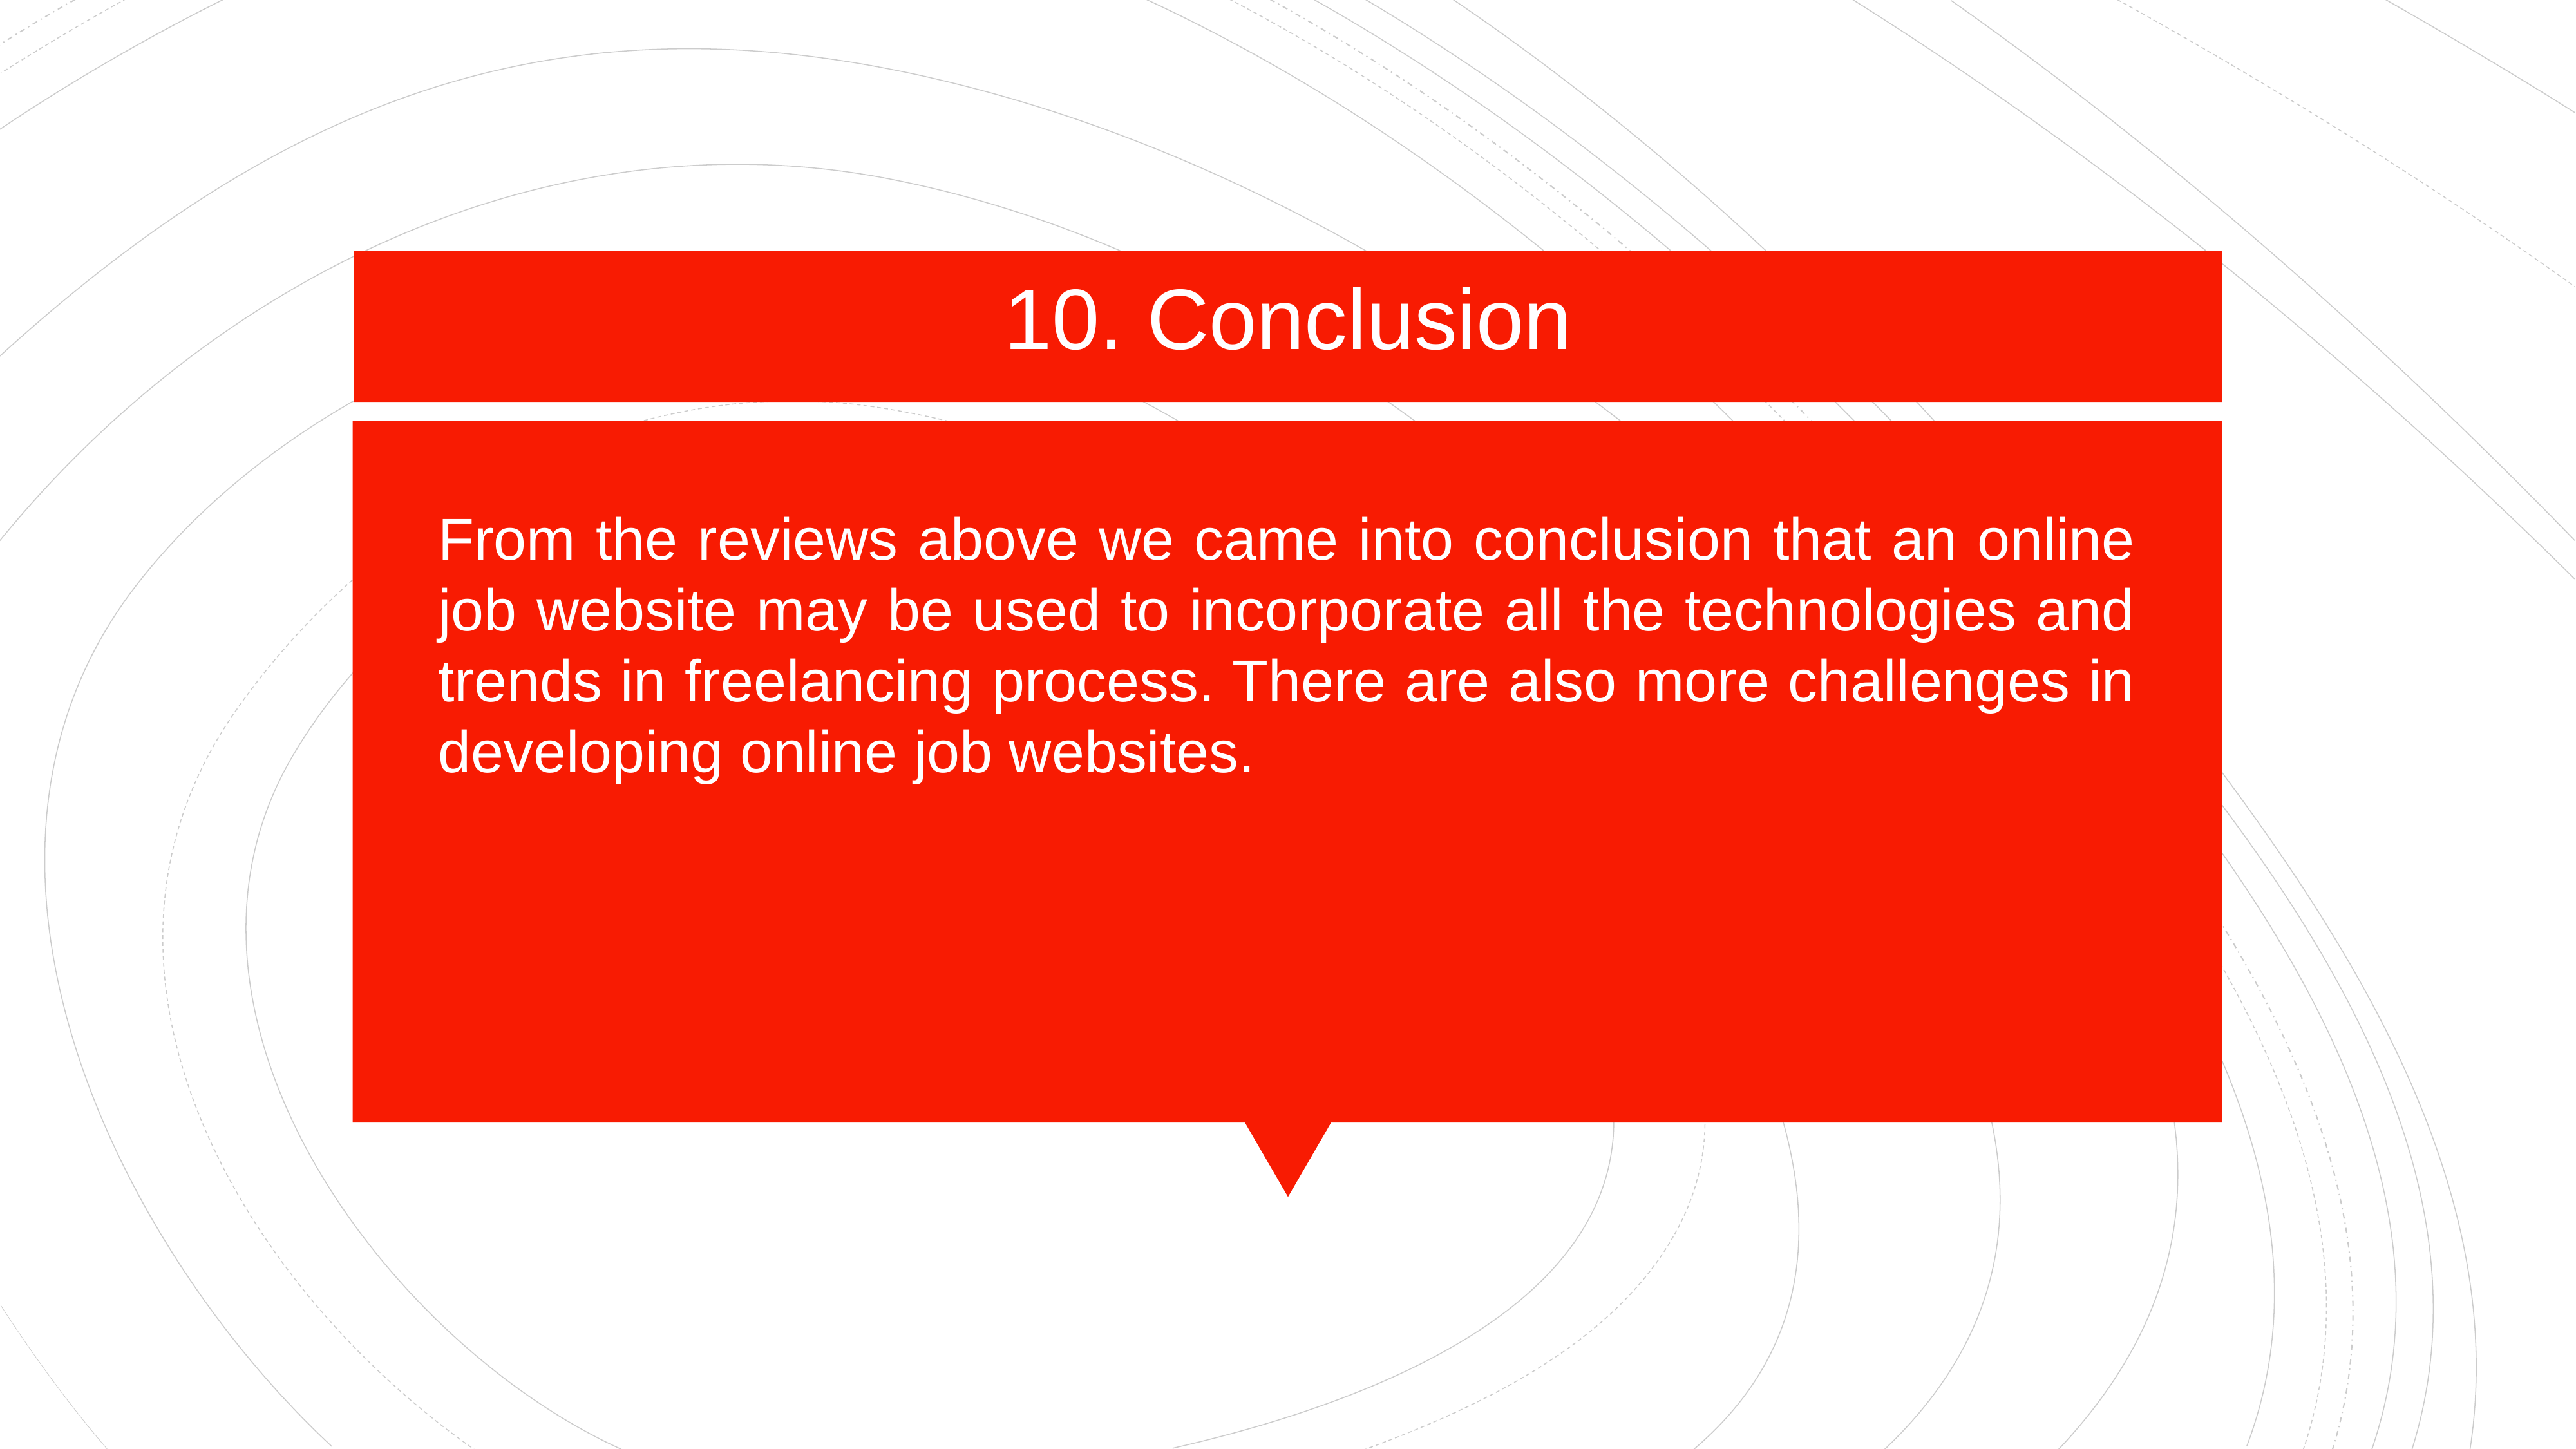

10. Conclusion
From the reviews above we came into conclusion that an online job website may be used to incorporate all the technologies and trends in freelancing process. There are also more challenges in developing online job websites.